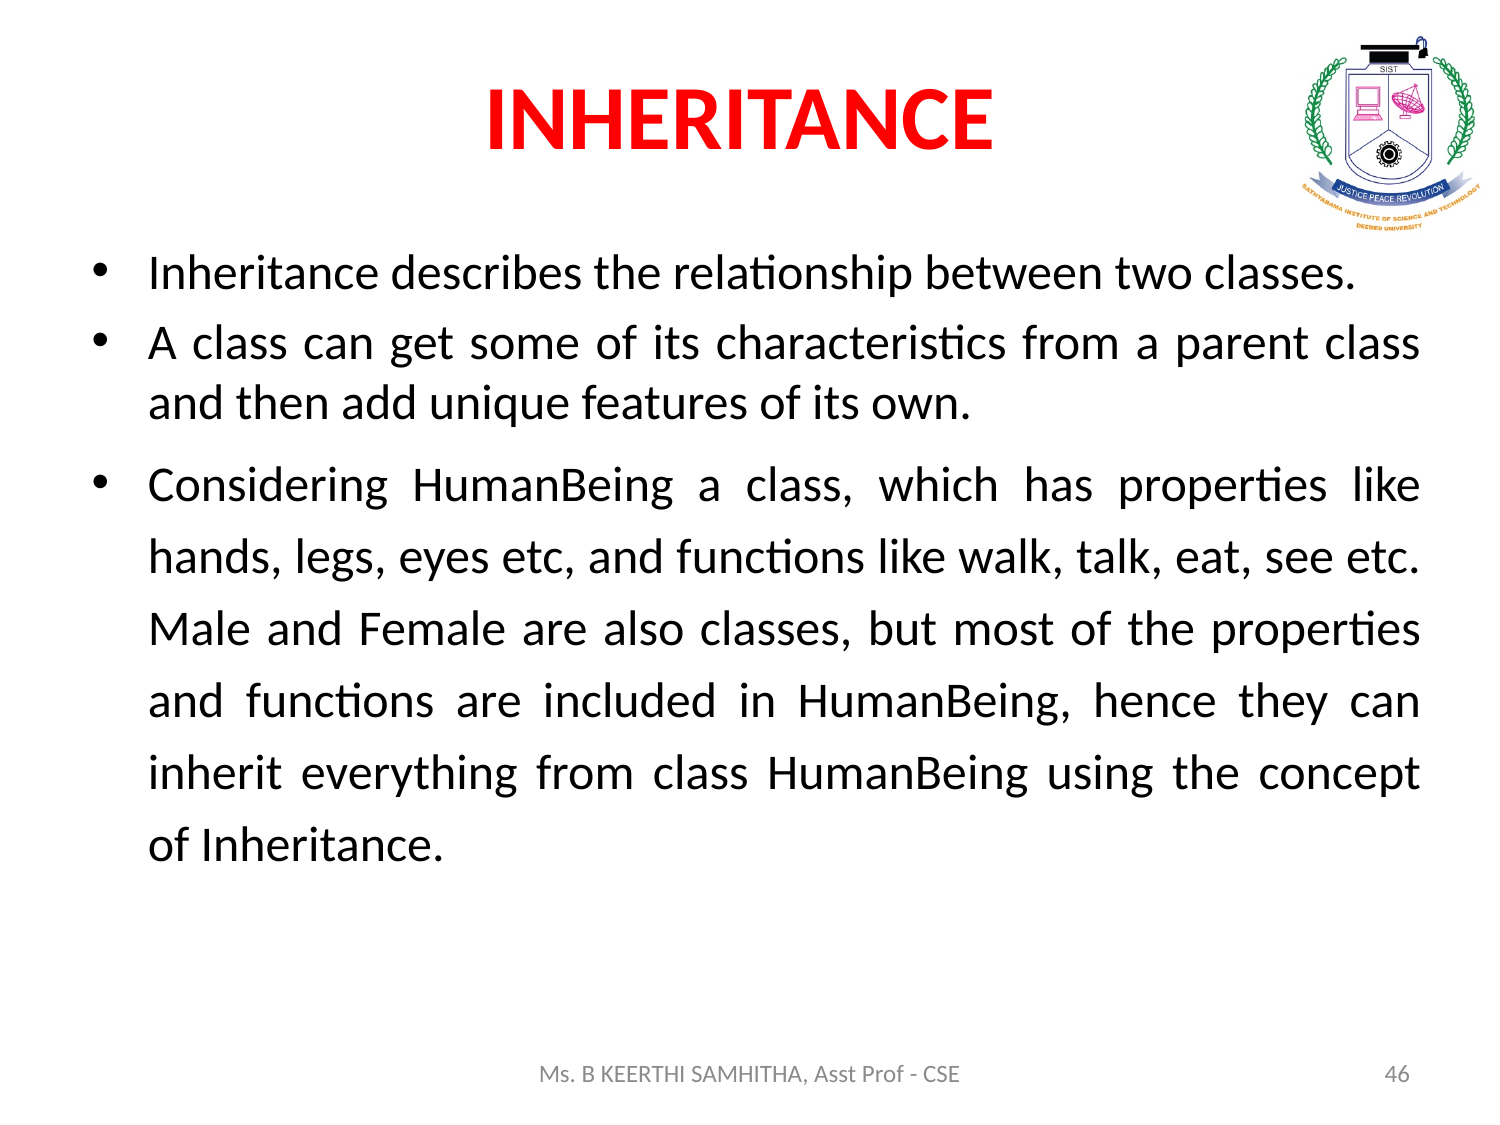

# INHERITANCE
Inheritance describes the relationship between two classes.
A class can get some of its characteristics from a parent class and then add unique features of its own.
Considering HumanBeing a class, which has properties like hands, legs, eyes etc, and functions like walk, talk, eat, see etc. Male and Female are also classes, but most of the properties and functions are included in HumanBeing, hence they can inherit everything from class HumanBeing using the concept of Inheritance.
Ms. B KEERTHI SAMHITHA, Asst Prof - CSE
46